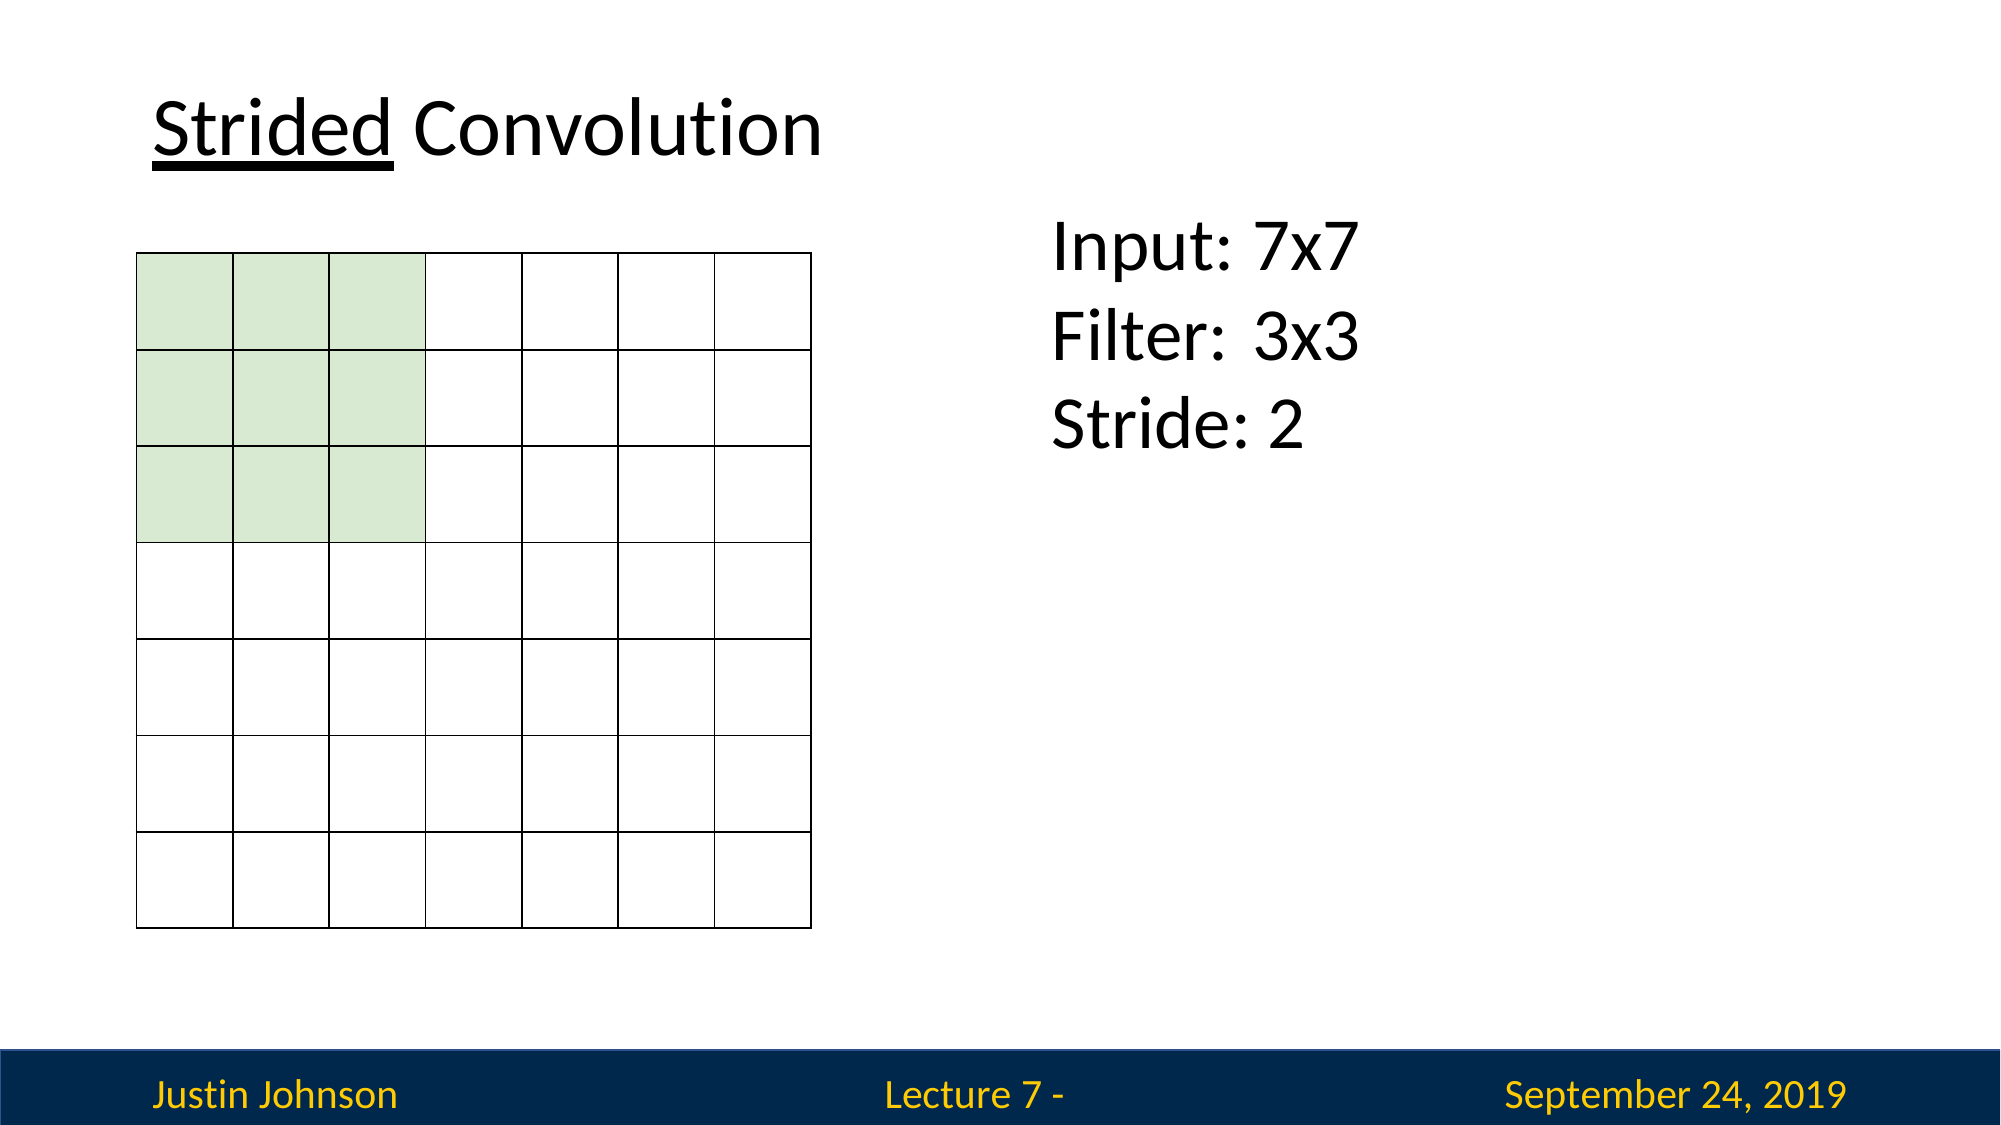

# Strided Convolution
Input: 7x7 Filter: 3x3 Stride: 2
|  |  |  |  |  |  |  |
| --- | --- | --- | --- | --- | --- | --- |
|  |  |  |  |  |  |  |
|  |  |  |  |  |  |  |
|  |  |  |  |  |  |  |
|  |  |  |  |  |  |  |
|  |  |  |  |  |  |  |
|  |  |  |  |  |  |  |
Justin Johnson
September 24, 2019
Lecture 7 - 115